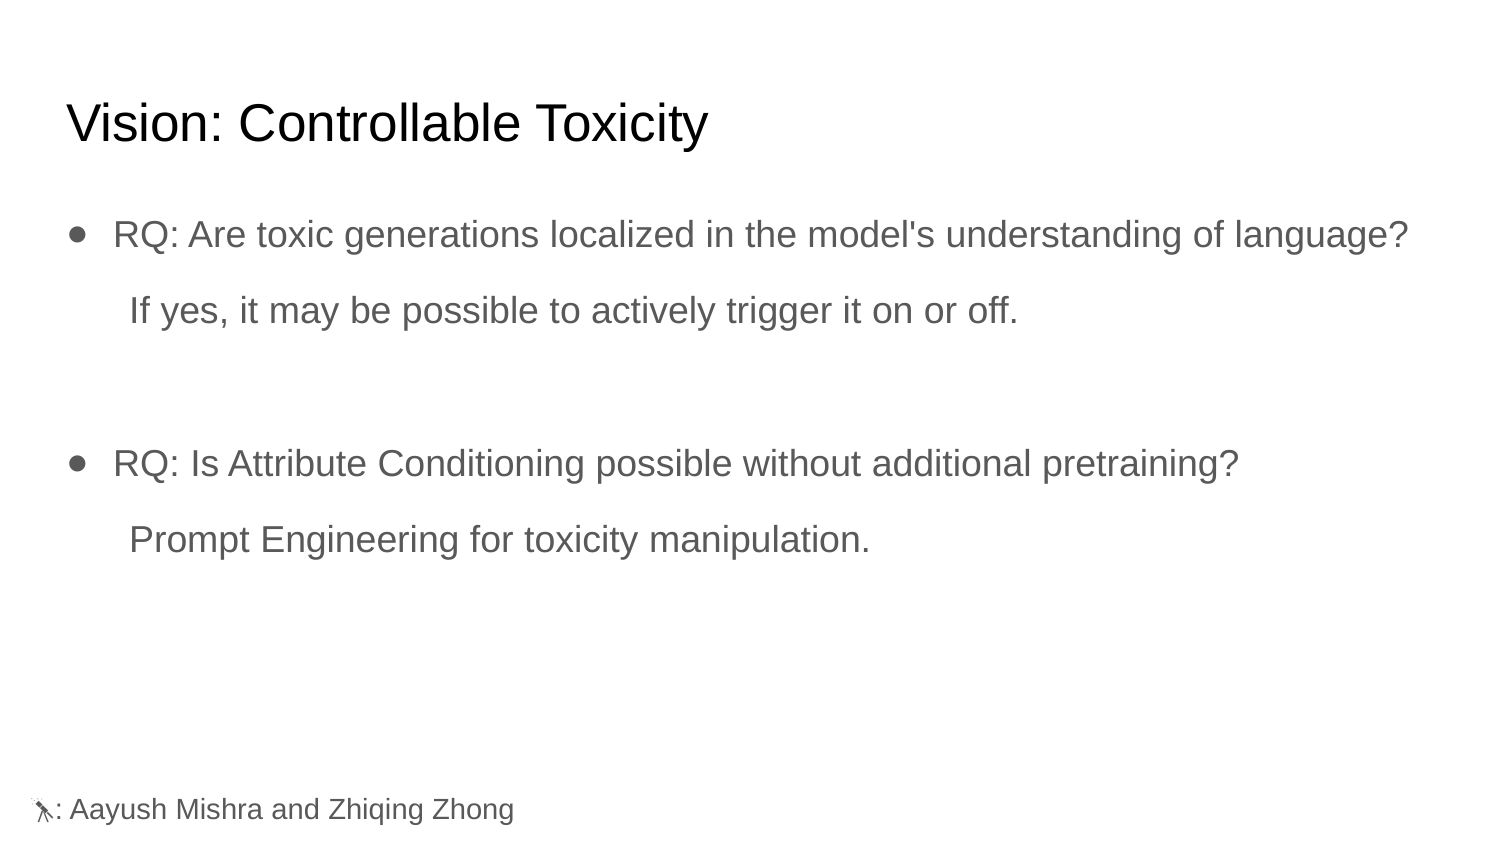

# Vision: Controllable Toxicity
RQ: Are toxic generations localized in the model's understanding of language?
      If yes, it may be possible to actively trigger it on or off.

RQ: Is Attribute Conditioning possible without additional pretraining?
      Prompt Engineering for toxicity manipulation.

🔭: Aayush Mishra and Zhiqing Zhong